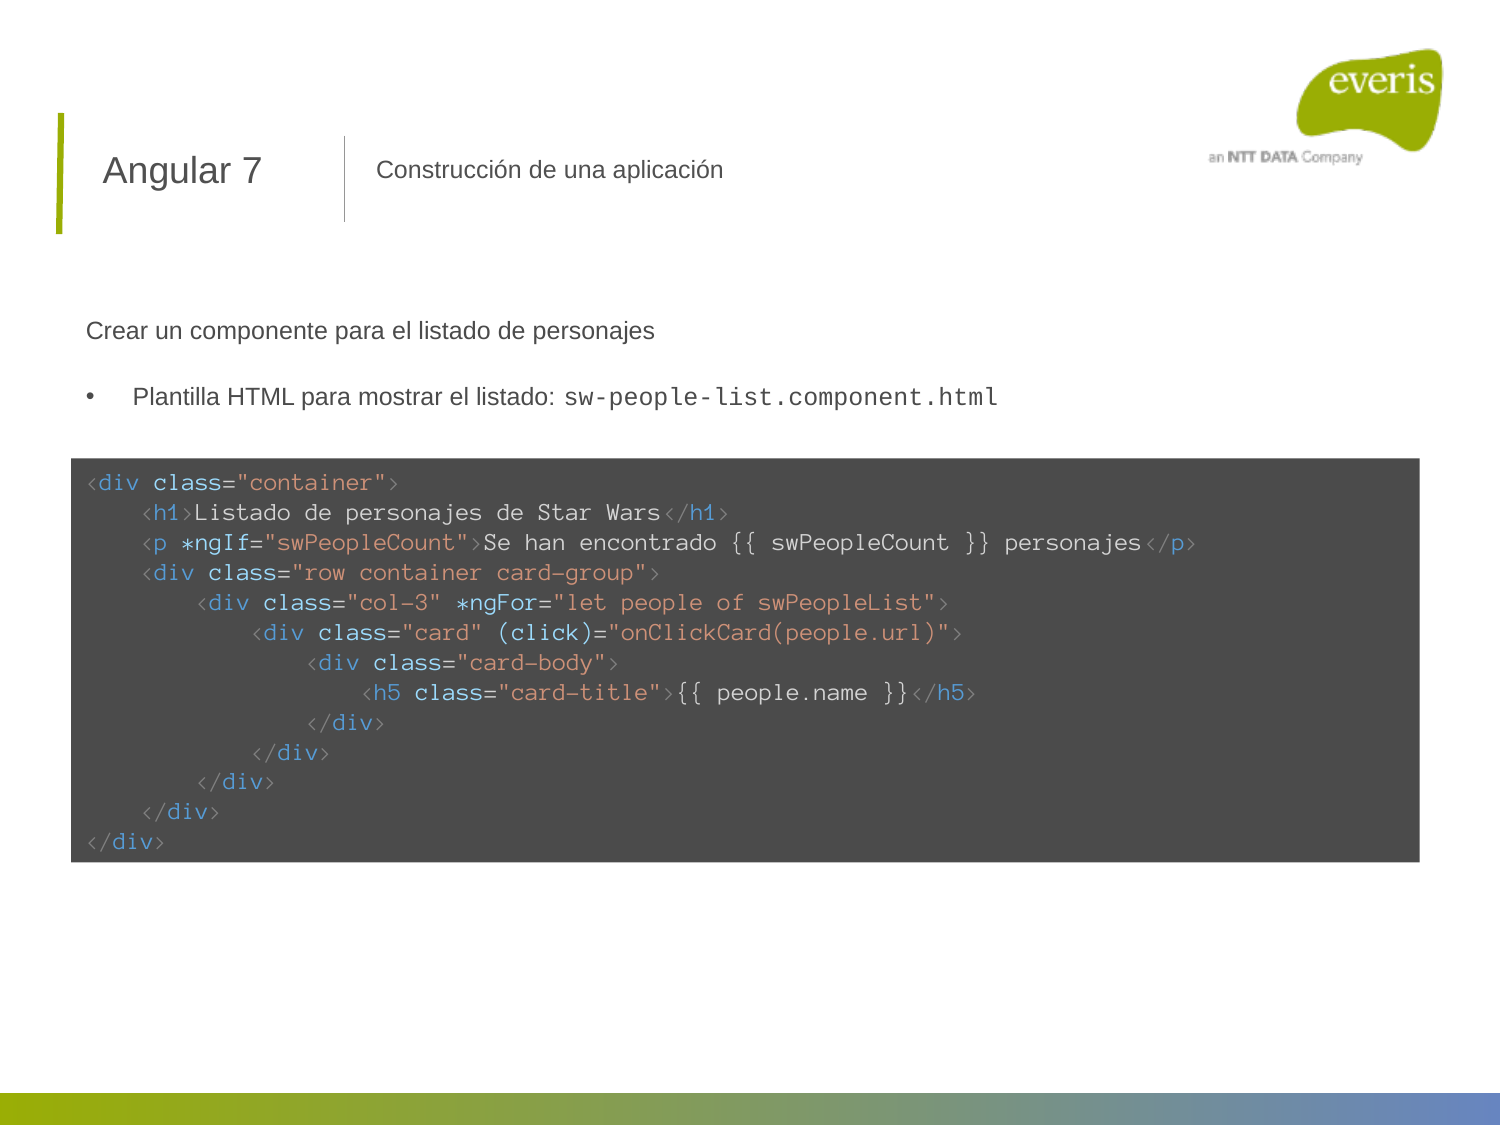

Angular 7
Construcción de una aplicación
Crear un componente para el listado de personajes
Plantilla HTML para mostrar el listado: sw-people-list.component.html

<div class="container">
    <h1>Listado de personajes de Star Wars</h1>
    <p *ngIf="swPeopleCount">Se han encontrado {{ swPeopleCount }} personajes</p>
    <div class="row container card-group">
        <div class="col-3" *ngFor="let people of swPeopleList">
            <div class="card" (click)="onClickCard(people.url)">
                <div class="card-body">
                    <h5 class="card-title">{{ people.name }}</h5>
                </div>
            </div>
        </div>
    </div>
</div>